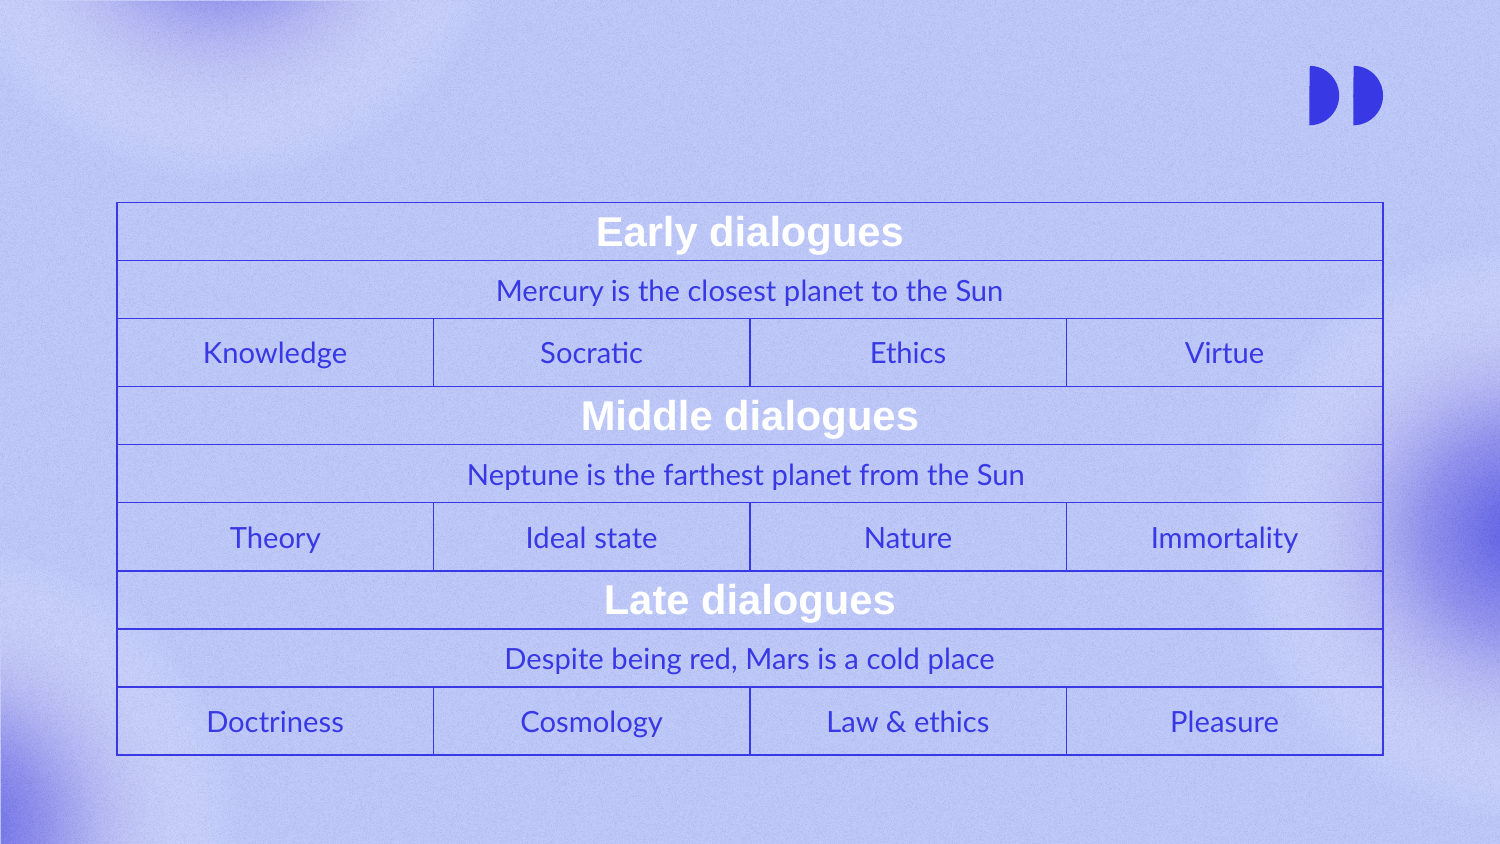

#
| Early dialogues |  |  |  |
| --- | --- | --- | --- |
| Mercury is the closest planet to the Sun |  |  |  |
| Knowledge | Socratic | Ethics | Virtue |
| Middle dialogues |  |  |  |
| Neptune is the farthest planet from the Sun |  |  |  |
| Theory | Ideal state | Nature | Immortality |
| Late dialogues |  |  |  |
| Despite being red, Mars is a cold place |  |  |  |
| Doctriness | Cosmology | Law & ethics | Pleasure |